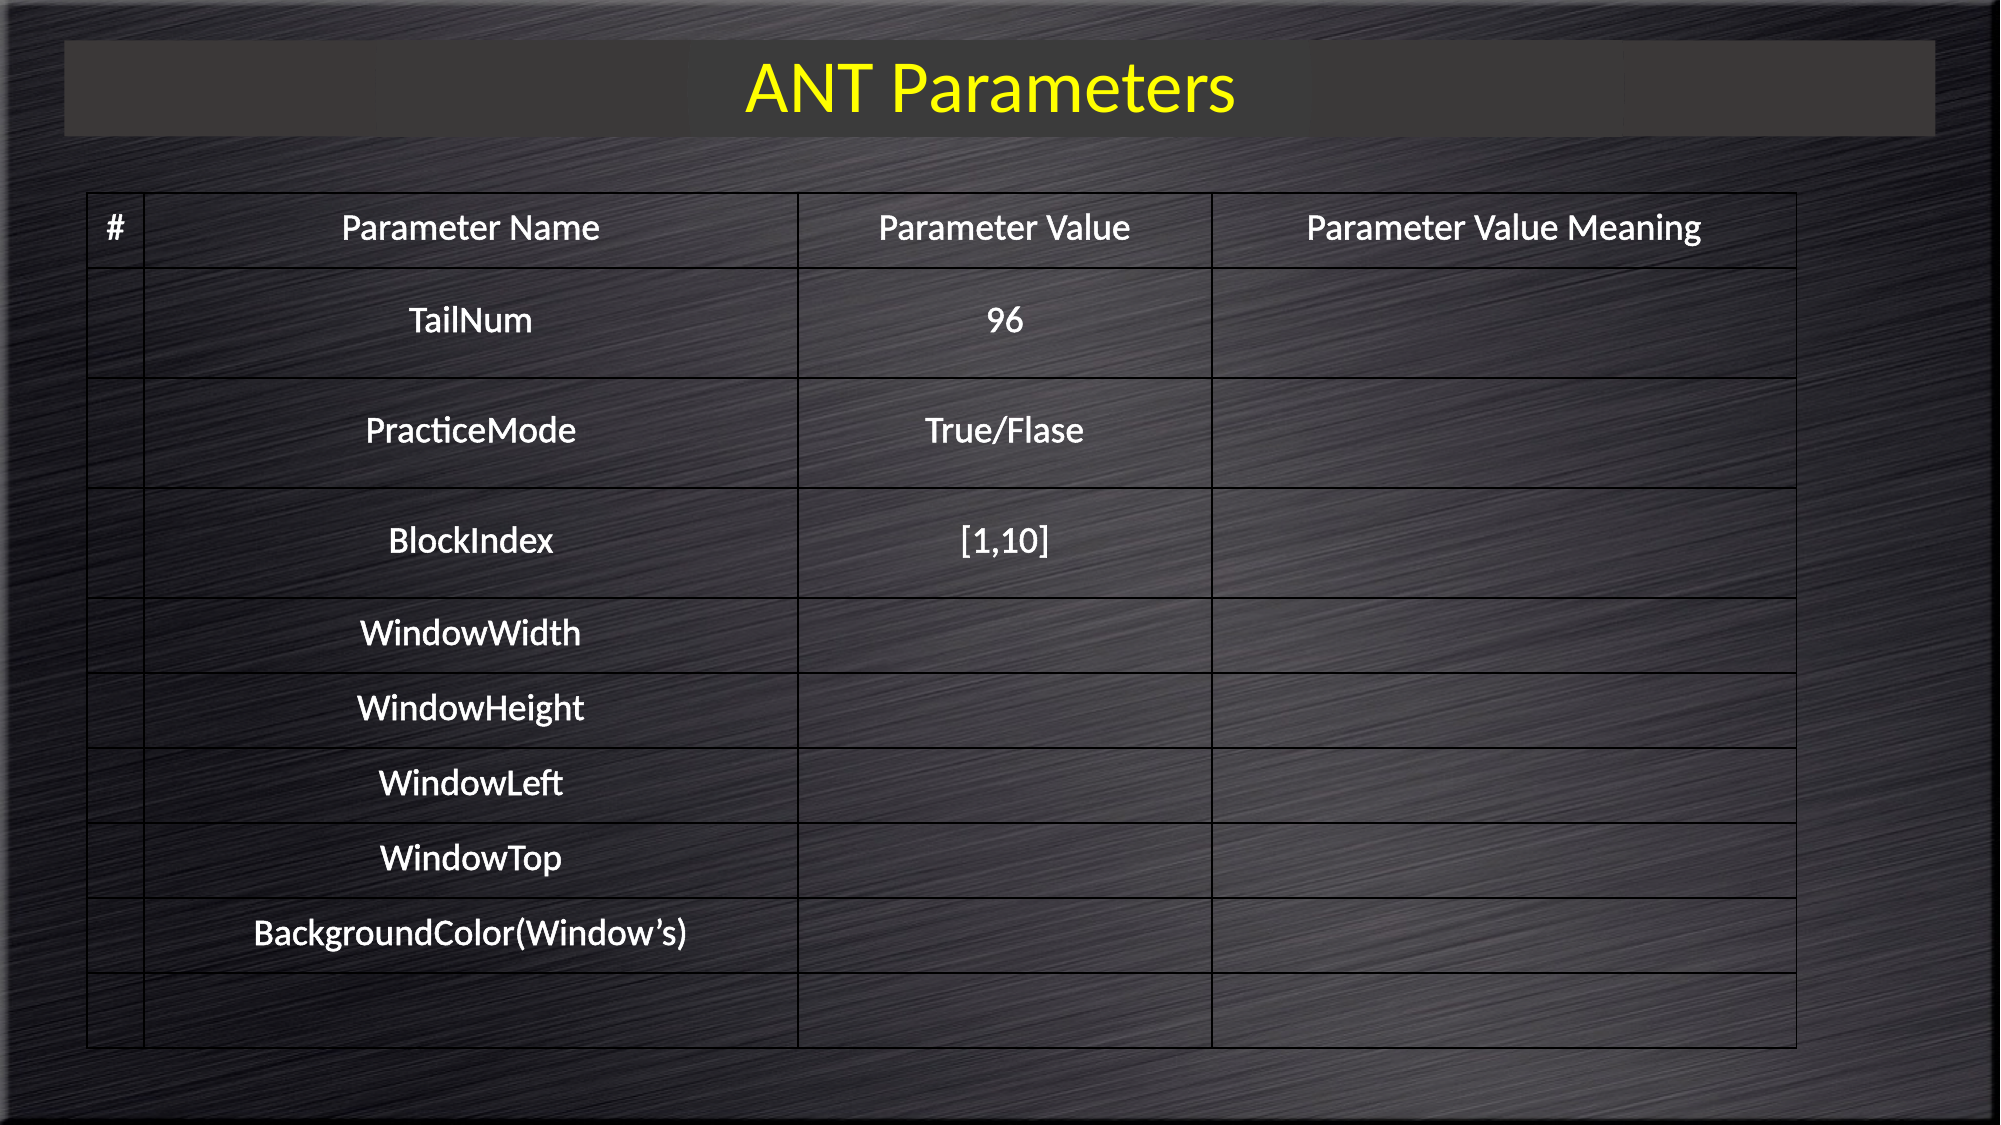

# ANT Parameters
| # | Parameter Name | Parameter Value | Parameter Value Meaning |
| --- | --- | --- | --- |
|  | TailNum | 96 |  |
|  | PracticeMode | True/Flase |  |
|  | BlockIndex | [1,10] |  |
|  | WindowWidth |  |  |
|  | WindowHeight |  |  |
|  | WindowLeft |  |  |
|  | WindowTop |  |  |
|  | BackgroundColor(Window’s) |  |  |
|  |  |  |  |